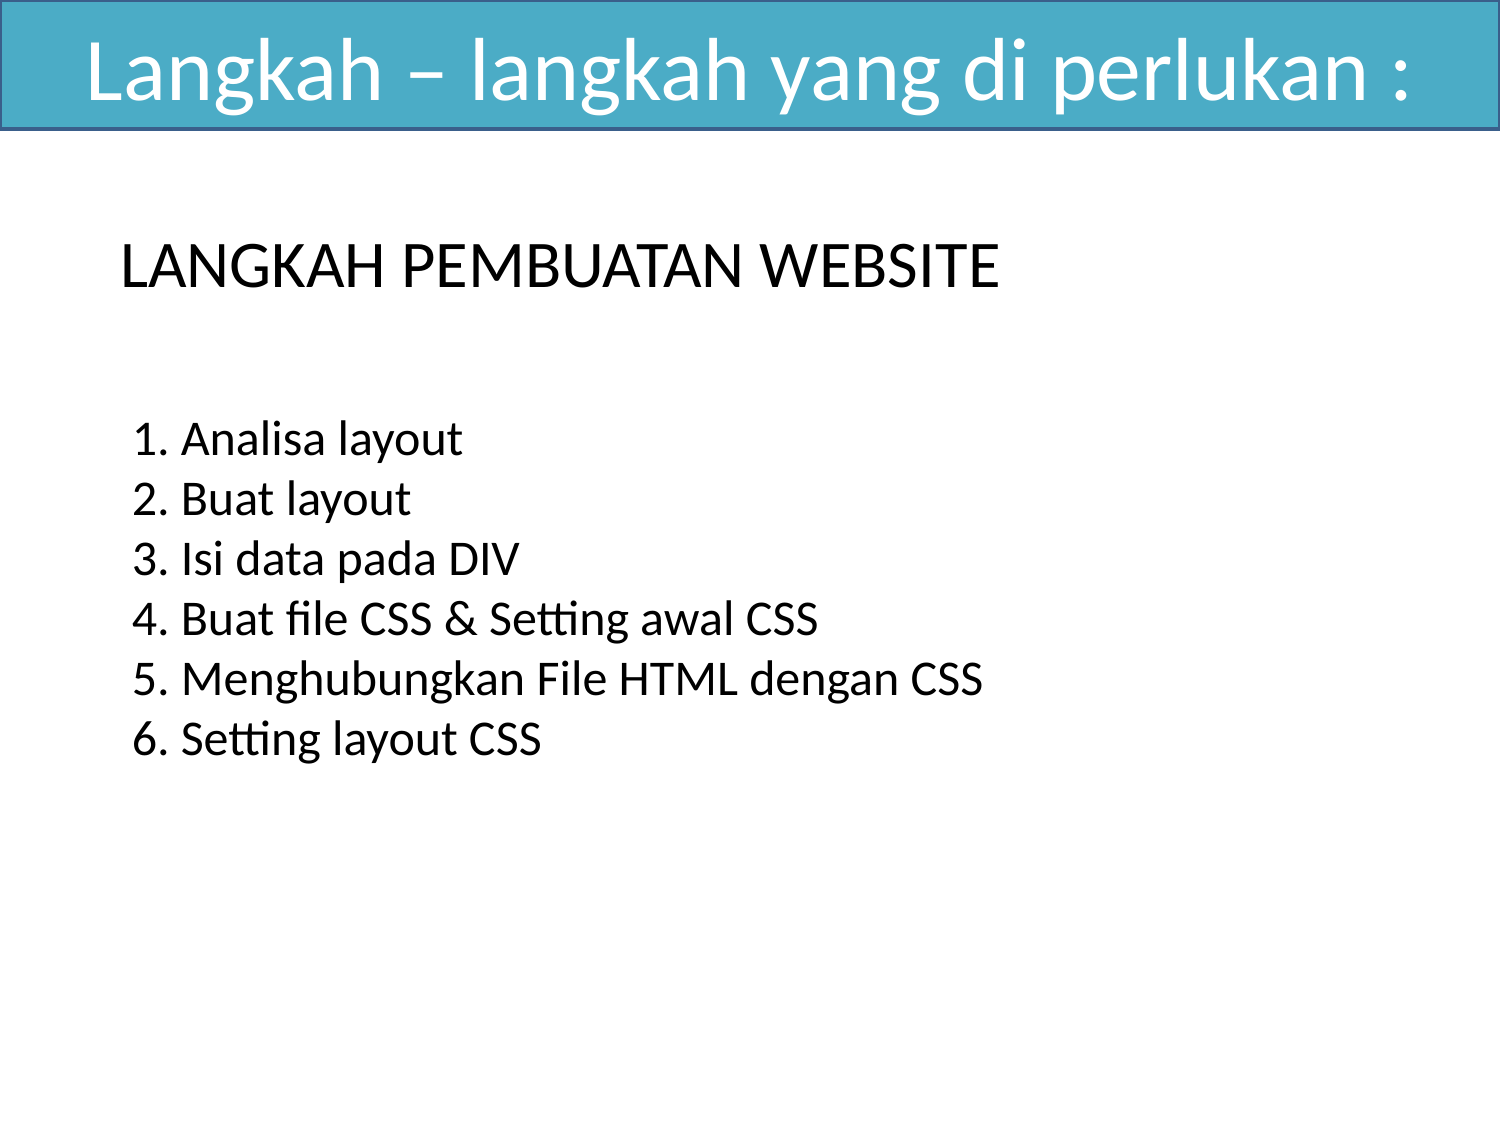

Langkah – langkah yang di perlukan :
LANGKAH PEMBUATAN WEBSITE
 Analisa layout
 Buat layout
 Isi data pada DIV
 Buat file CSS & Setting awal CSS
 Menghubungkan File HTML dengan CSS
 Setting layout CSS